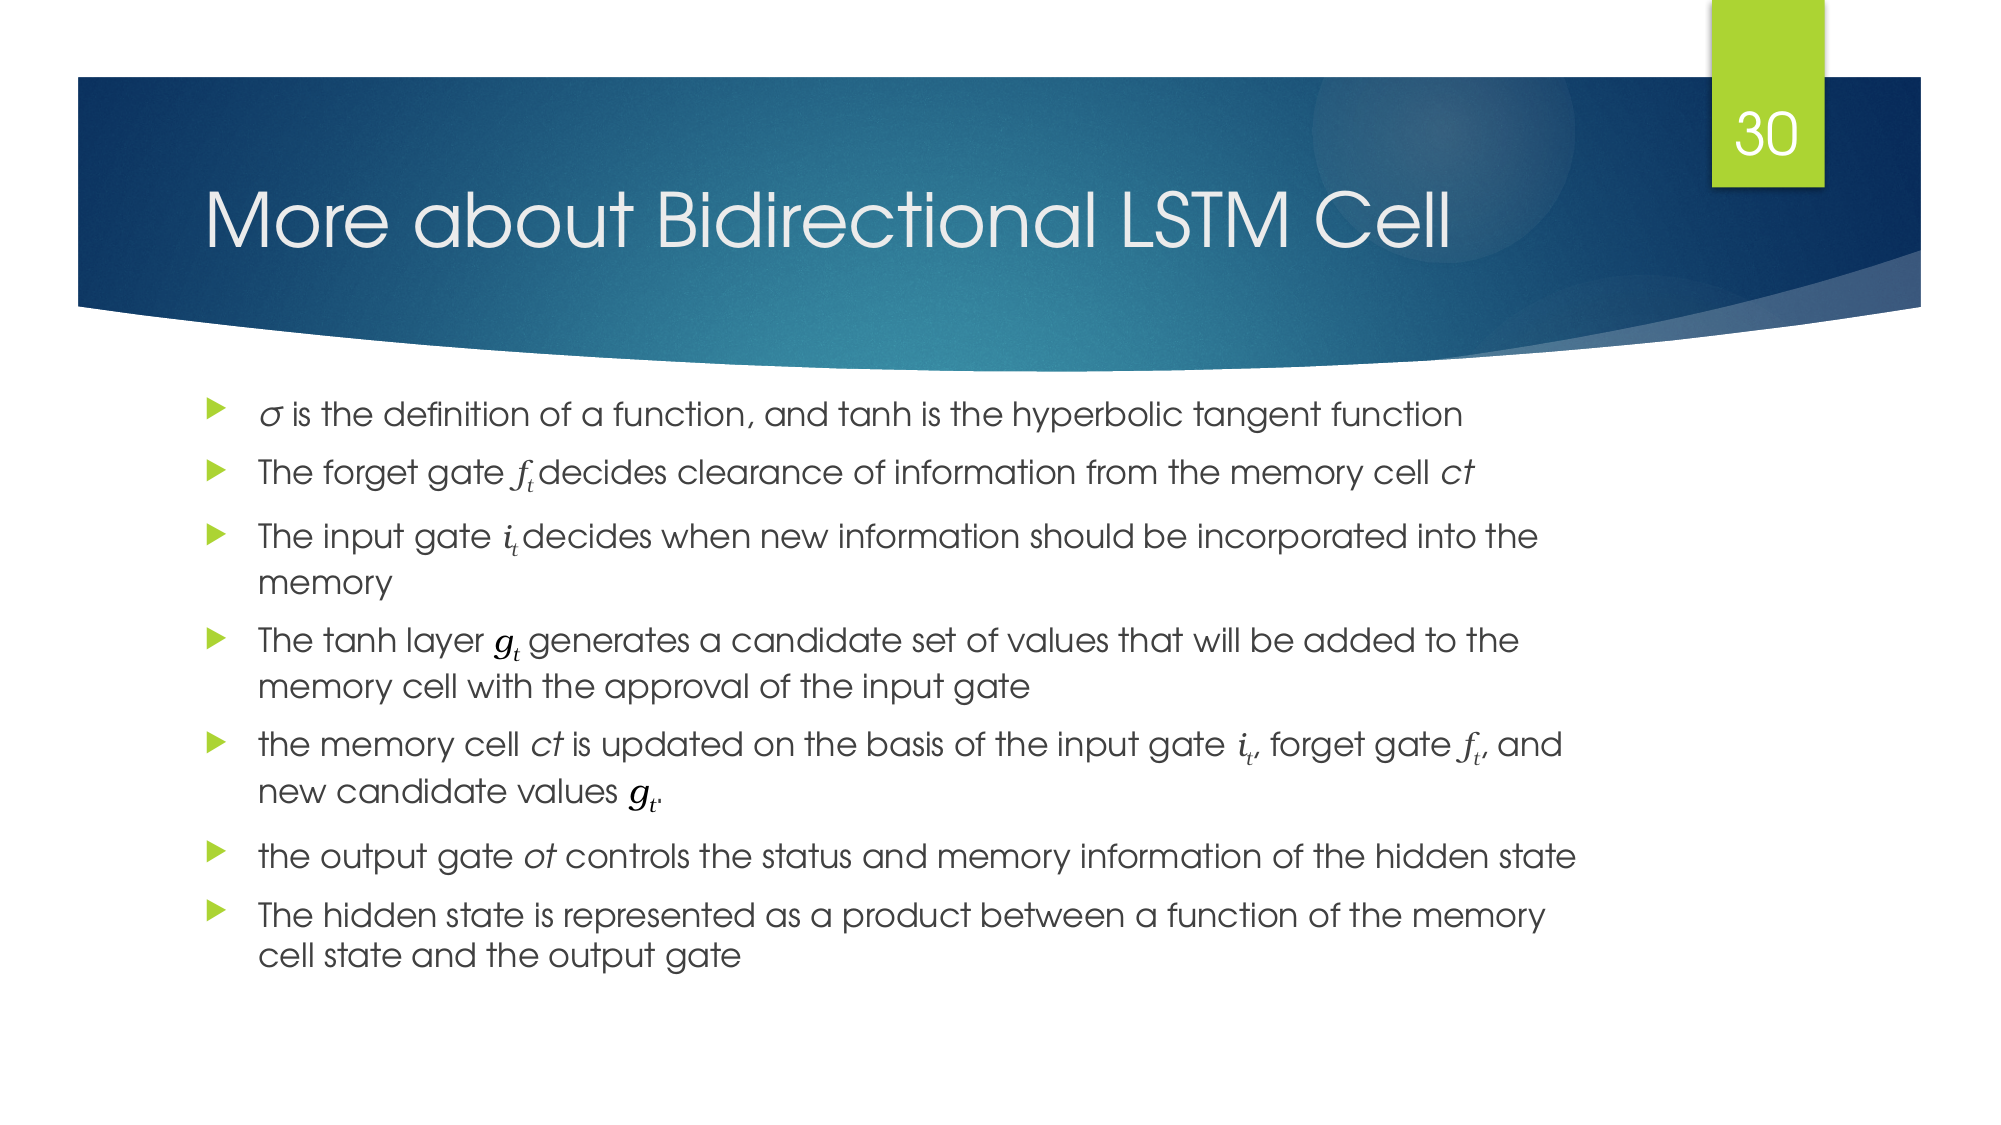

30
# More about Bidirectional LSTM Cell
σ is the definition of a function, and tanh is the hyperbolic tangent function
The forget gate ft decides clearance of information from the memory cell ct
The input gate it decides when new information should be incorporated into the memory
The tanh layer gt generates a candidate set of values that will be added to the memory cell with the approval of the input gate
the memory cell ct is updated on the basis of the input gate it, forget gate ft, and new candidate values gt.
the output gate ot controls the status and memory information of the hidden state
The hidden state is represented as a product between a function of the memory cell state and the output gate